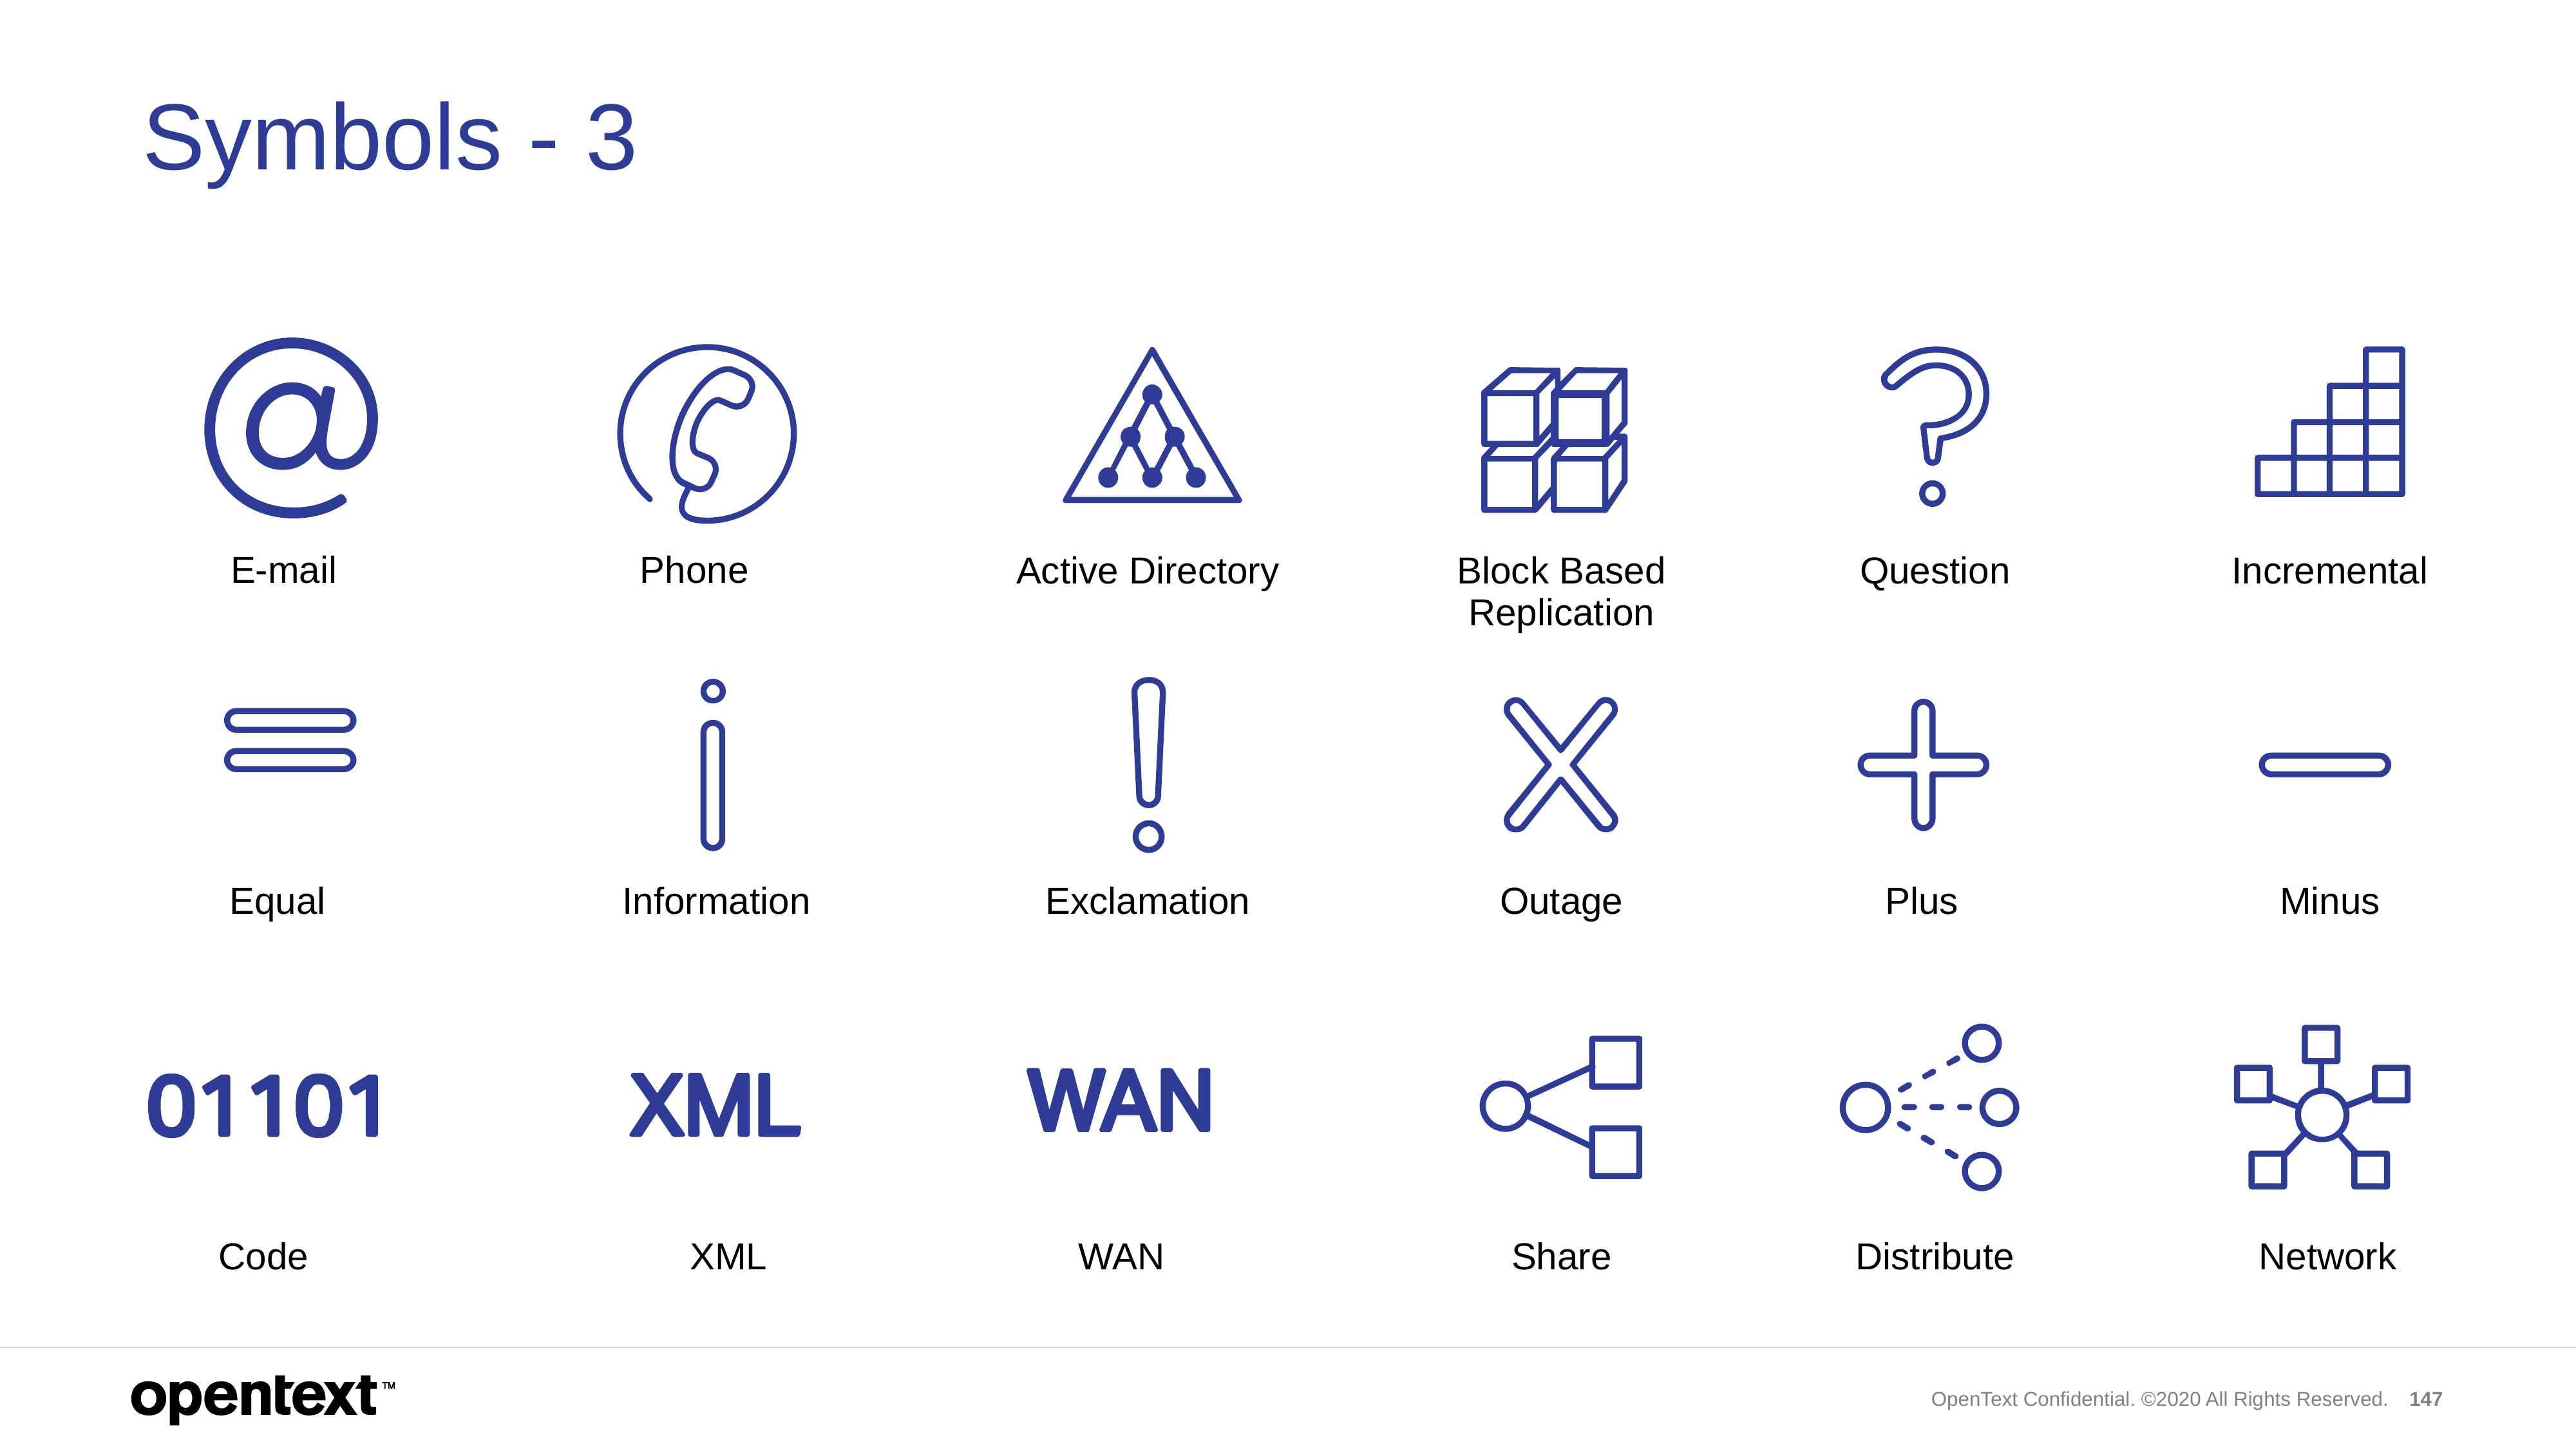

# Symbols - 3

E-mail
Phone
Active Directory
Block Based Replication
Question
Incremental

Equal
Information
Exclamation
Outage
Plus
Minus

Code
XML
WAN
Share
Distribute
Network